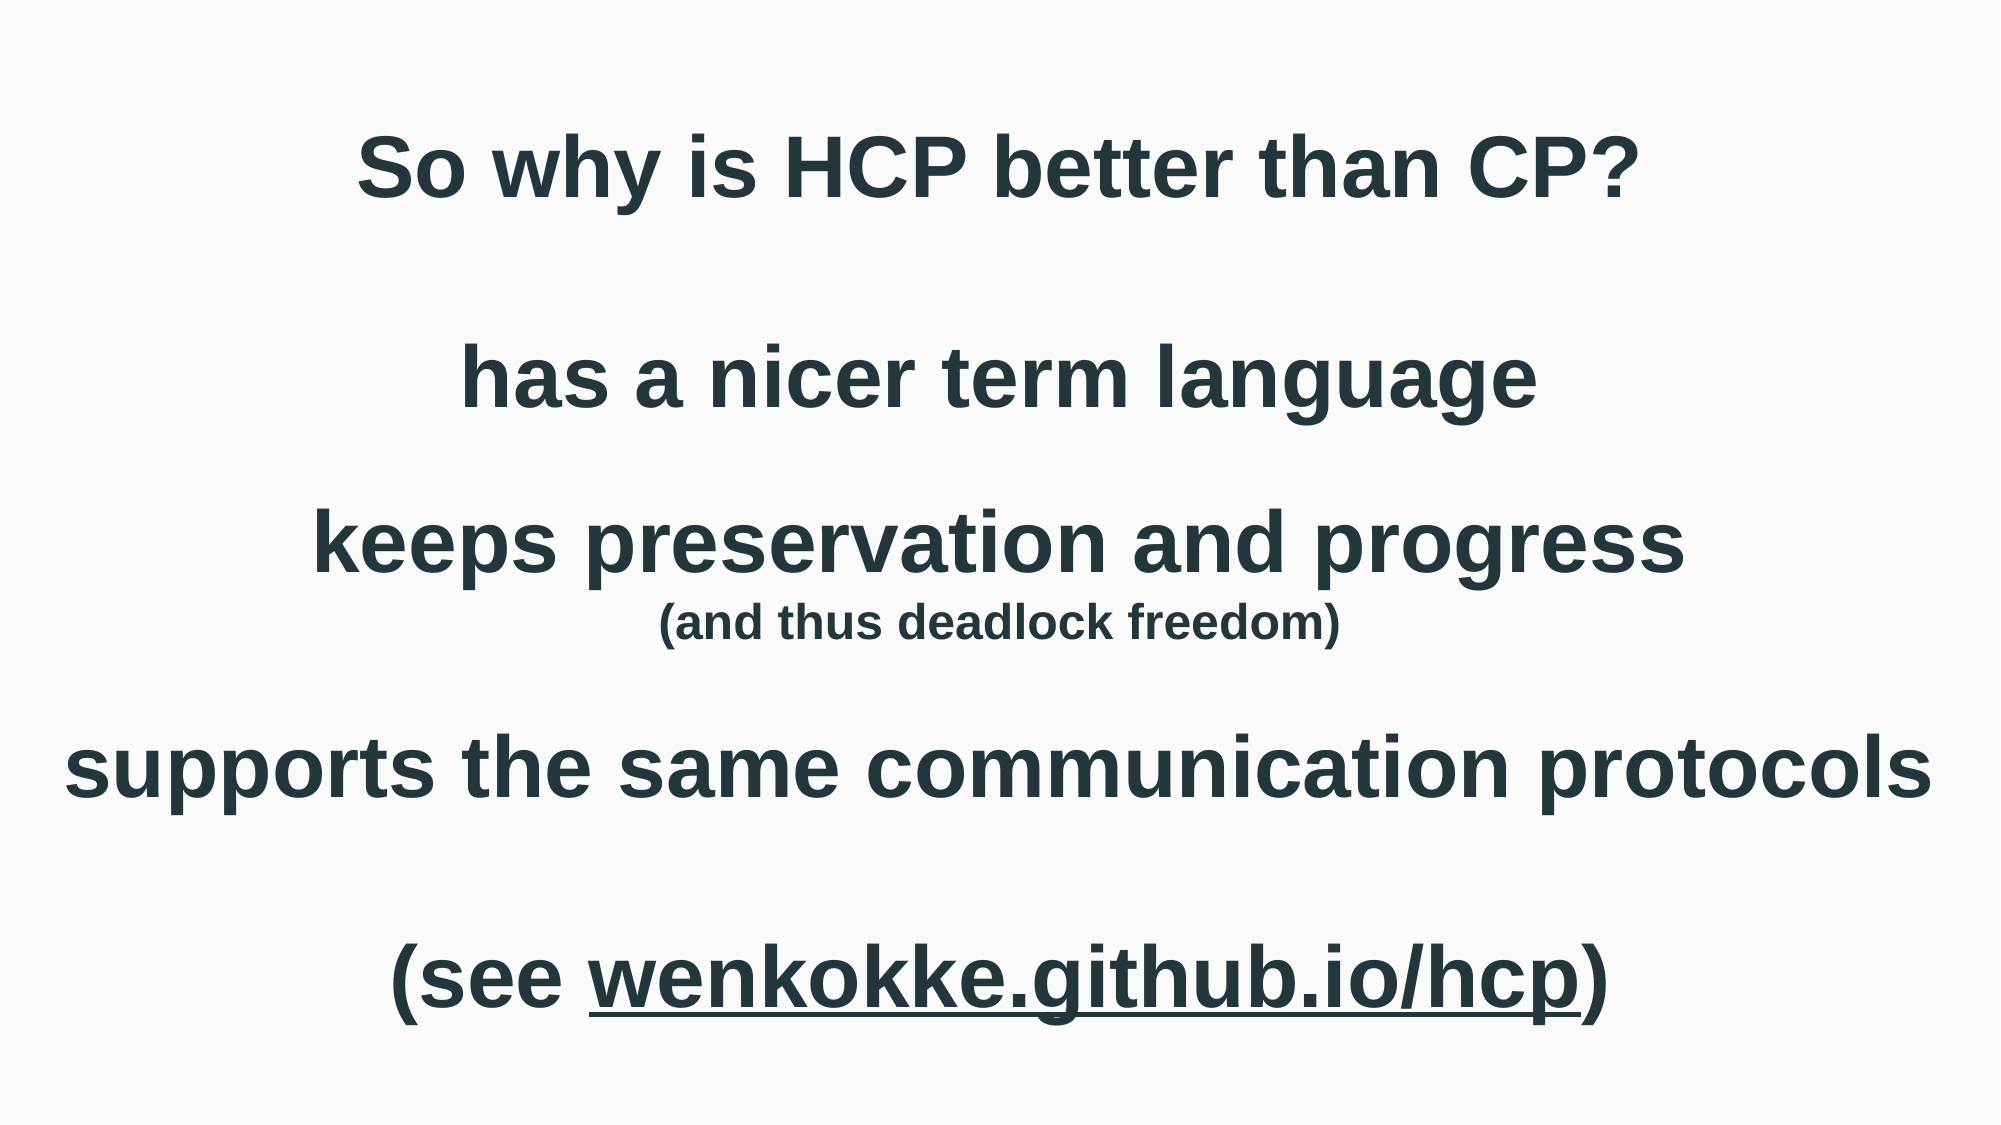

So why is HCP better than CP?

has a nicer term language

keeps preservation and progress
(and thus deadlock freedom)

supports the same communication protocols

(see wenkokke.github.io/hcp)